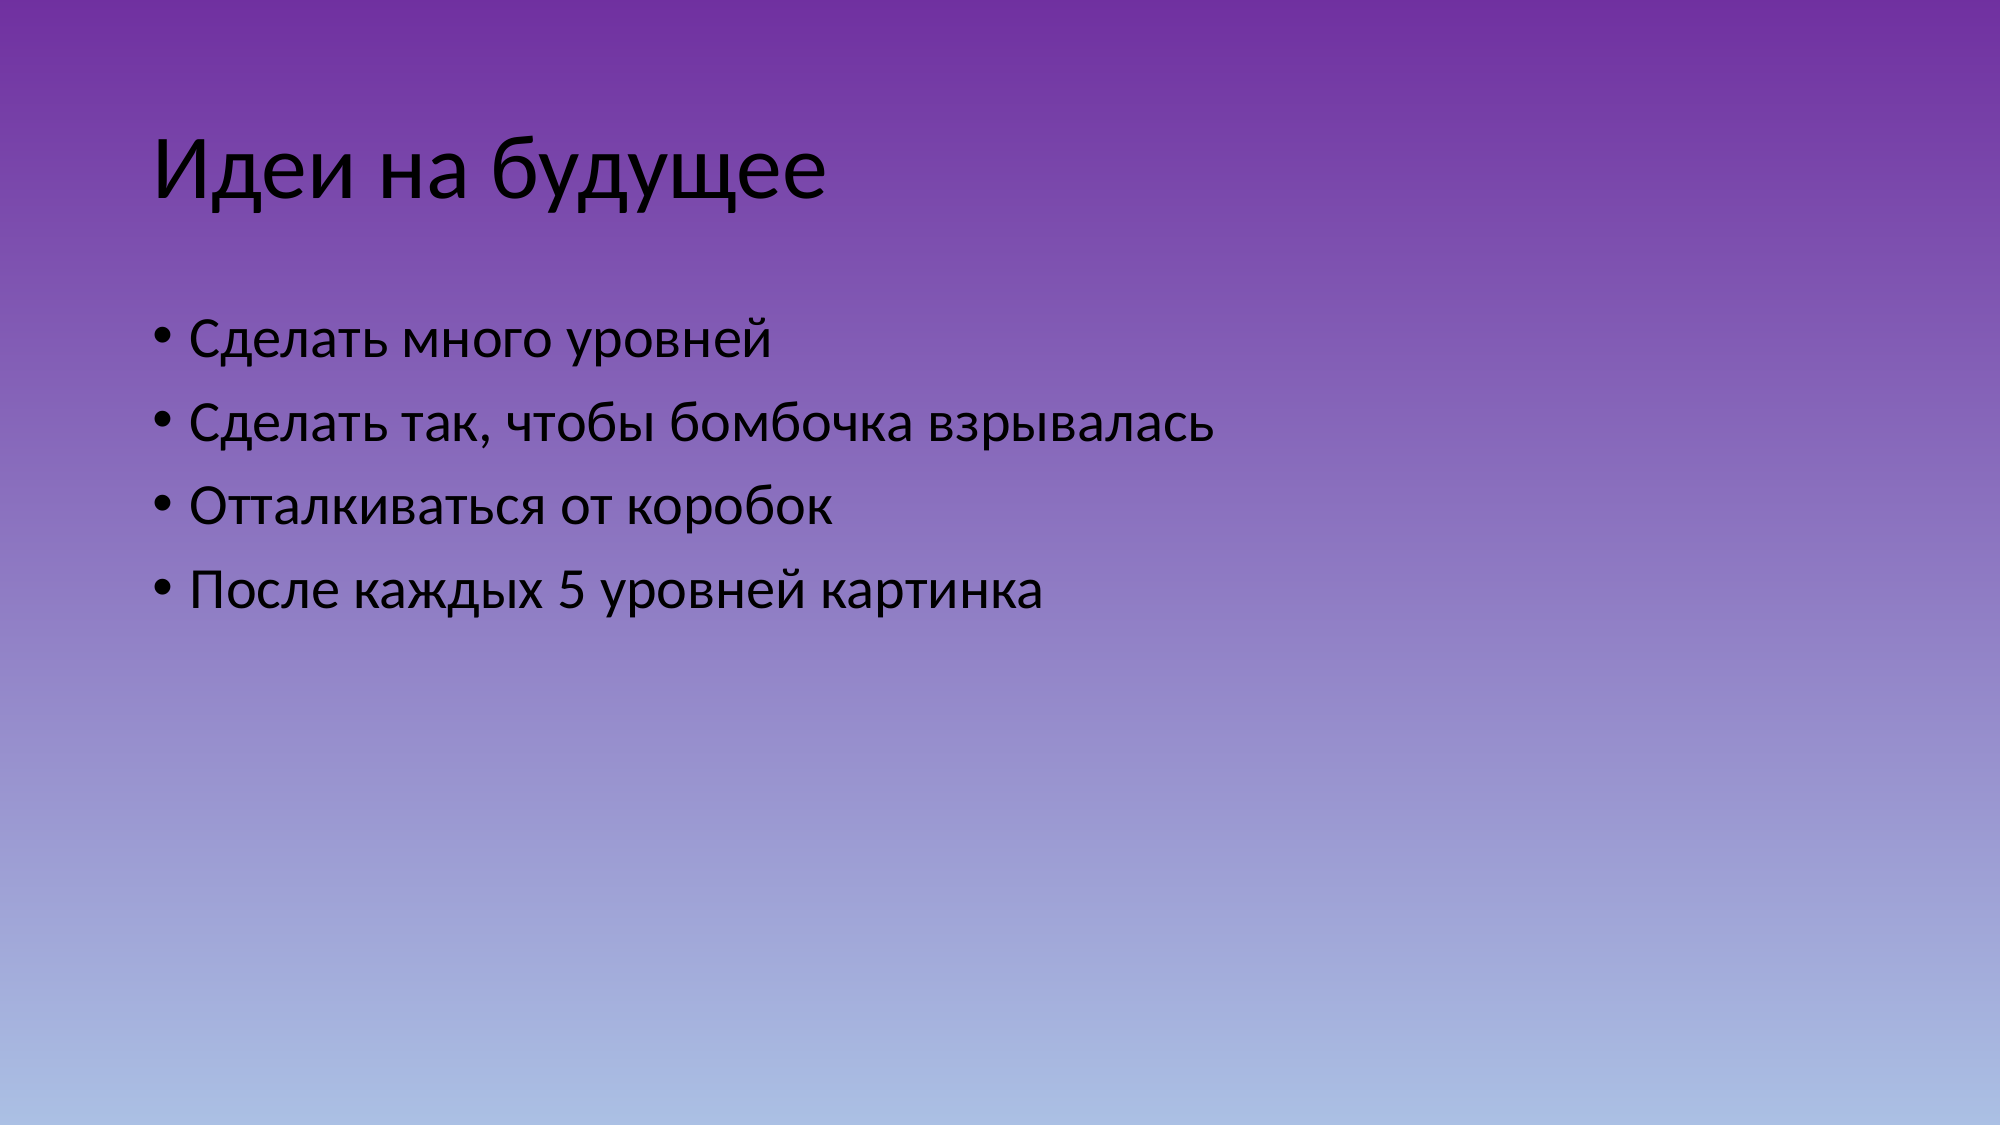

# Идеи на будущее
Сделать много уровней
Сделать так, чтобы бомбочка взрывалась
Отталкиваться от коробок
После каждых 5 уровней картинка